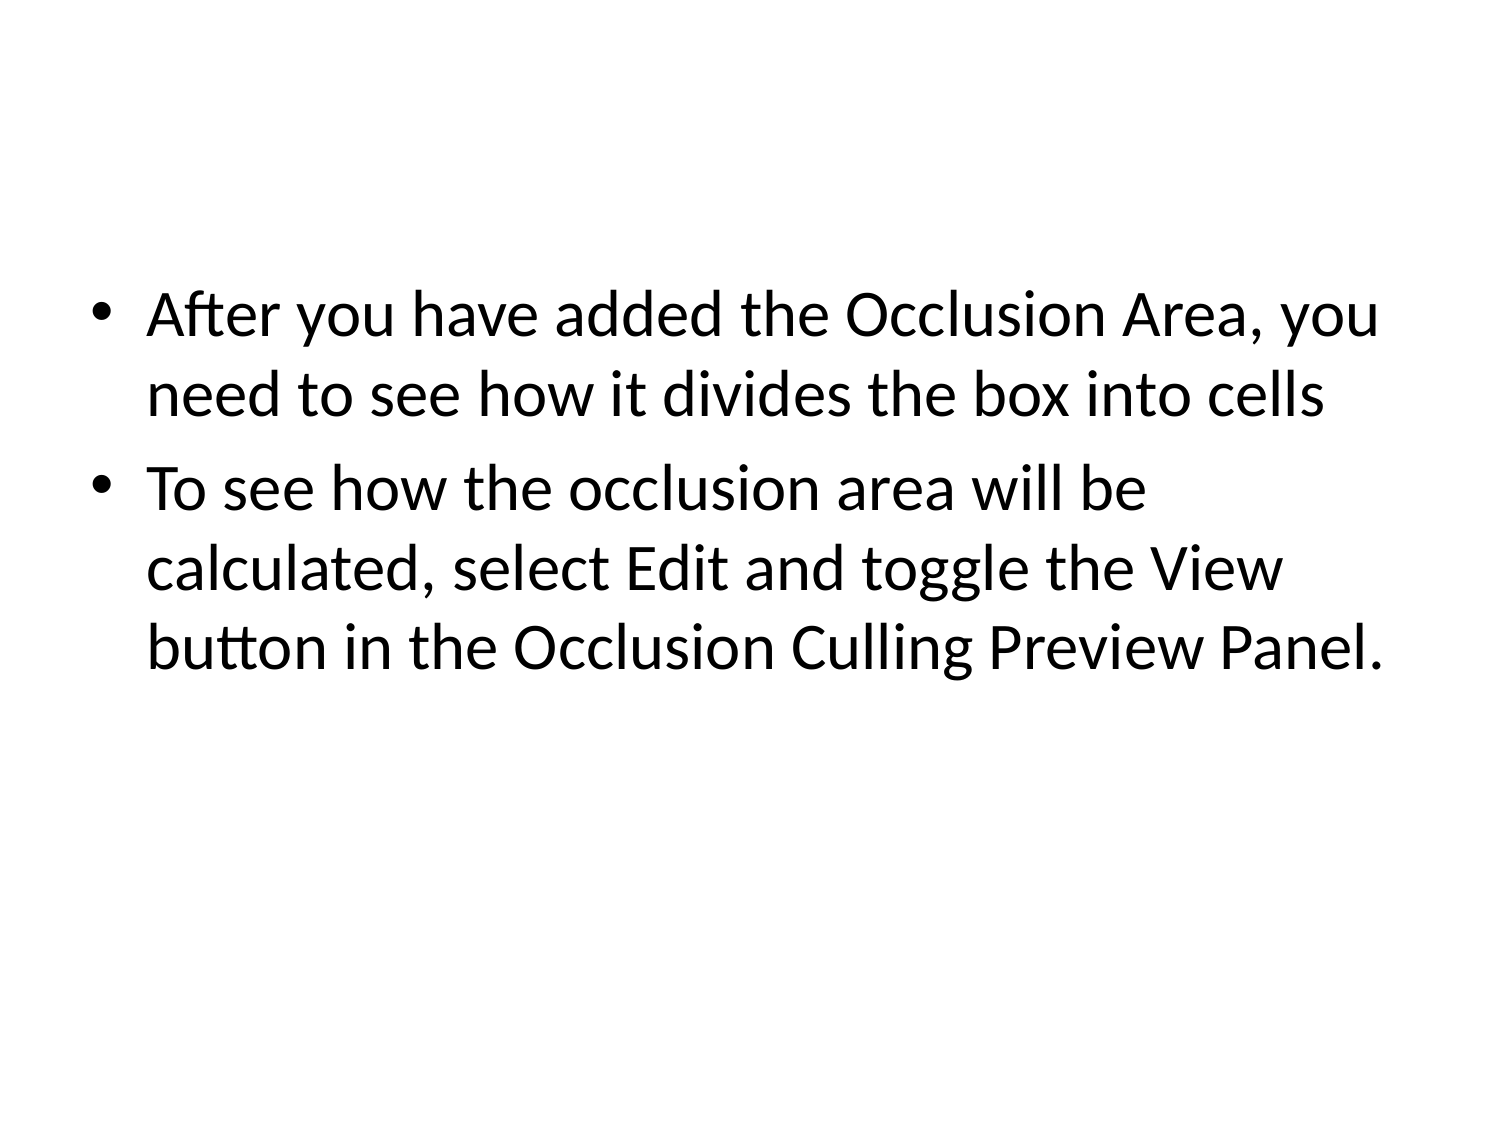

#
After you have added the Occlusion Area, you need to see how it divides the box into cells
To see how the occlusion area will be calculated, select Edit and toggle the View button in the Occlusion Culling Preview Panel.